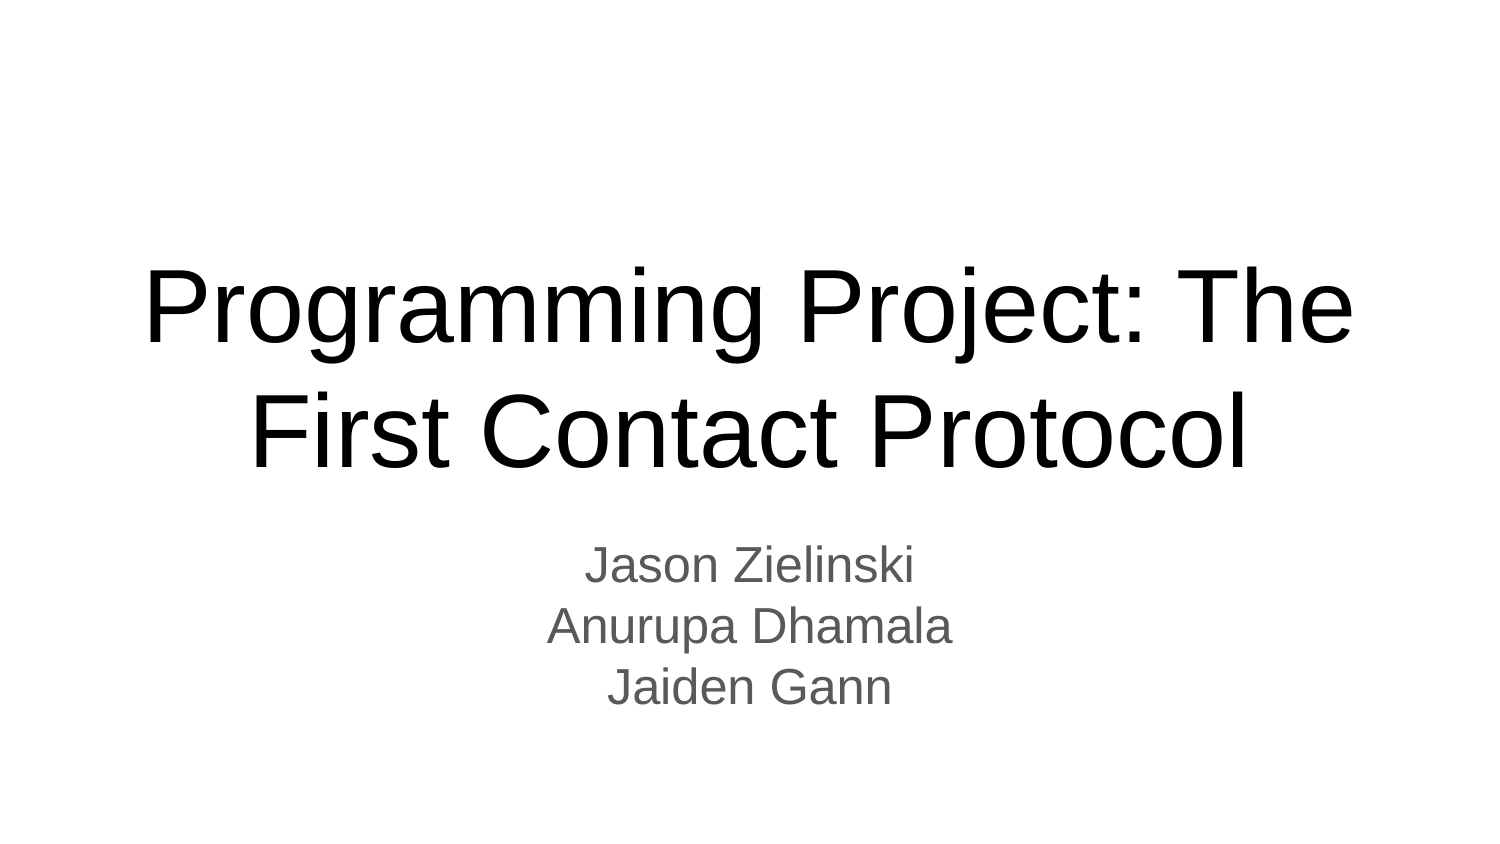

# Programming Project: The First Contact Protocol
Jason Zielinski
Anurupa Dhamala
Jaiden Gann